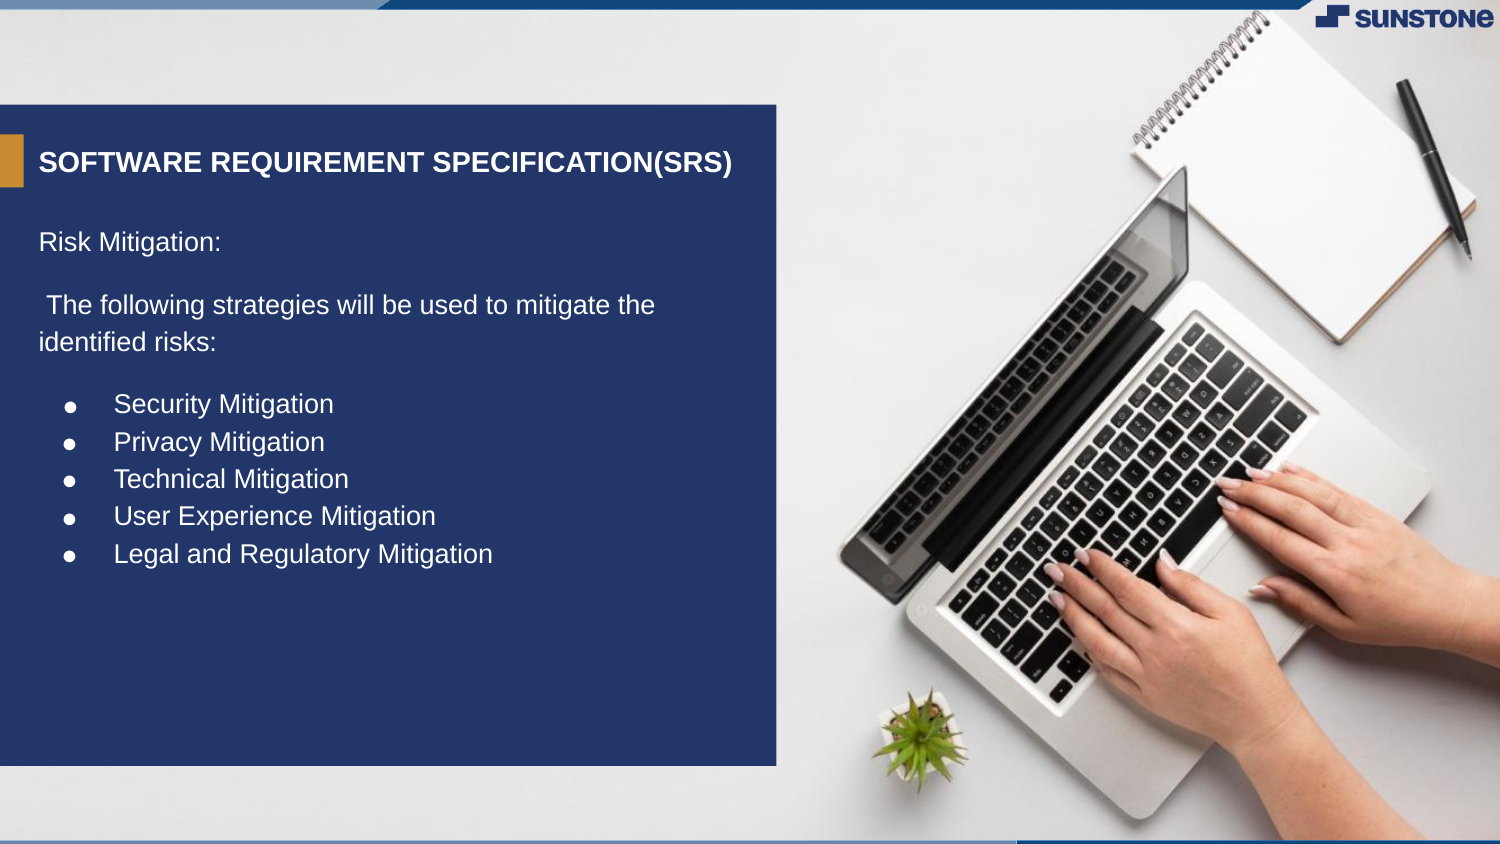

# SOFTWARE REQUIREMENT SPECIFICATION(SRS)
Risk Mitigation:
 The following strategies will be used to mitigate the identified risks:
Security Mitigation
Privacy Mitigation
Technical Mitigation
User Experience Mitigation
Legal and Regulatory Mitigation